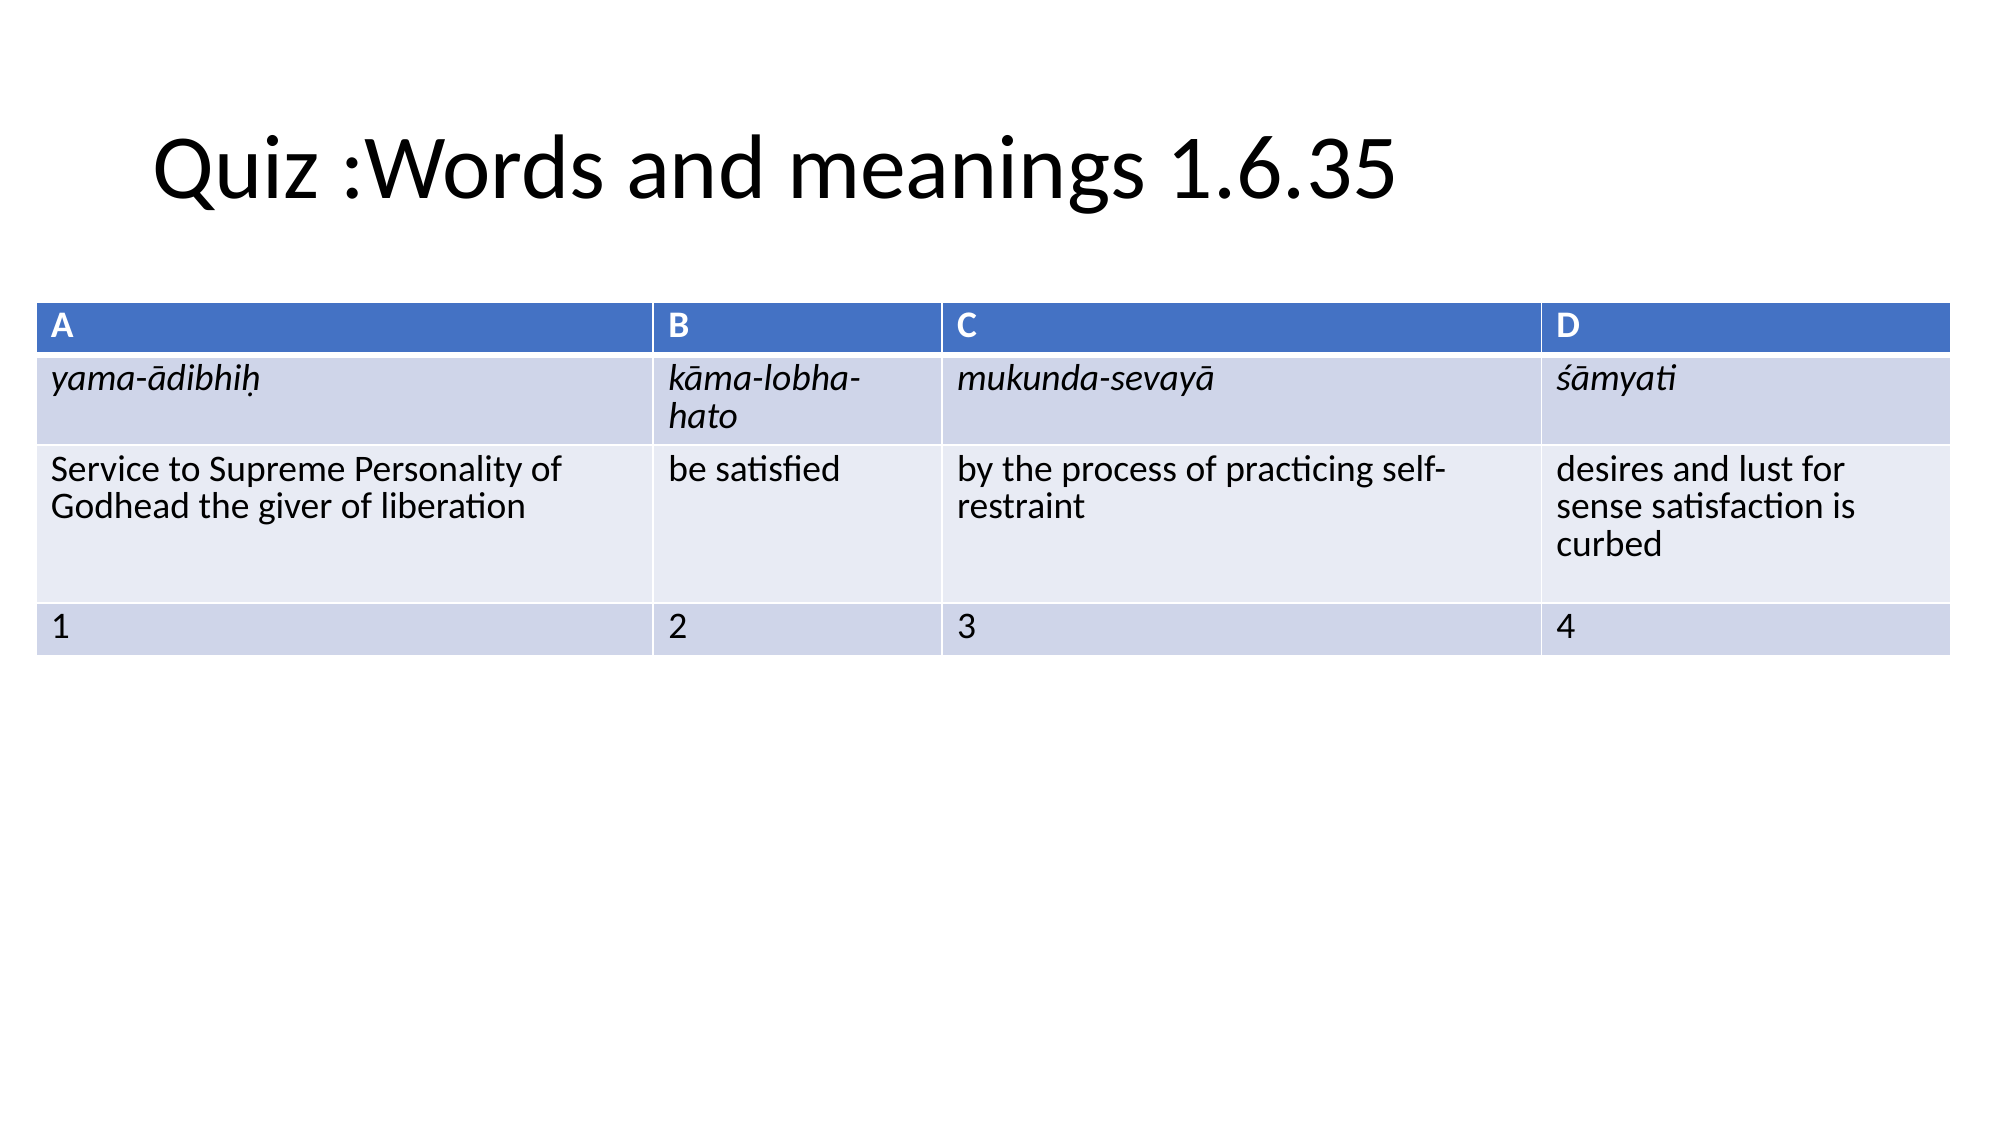

# Quiz :Words and meanings 1.6.35
| A | B | C | D |
| --- | --- | --- | --- |
| yama-ādibhiḥ | kāma-lobha-hato | mukunda-sevayā | śāmyati |
| Service to Supreme Personality of Godhead the giver of liberation | be satisfied | by the process of practicing self-restraint | desires and lust for sense satisfaction is curbed |
| 1 | 2 | 3 | 4 |